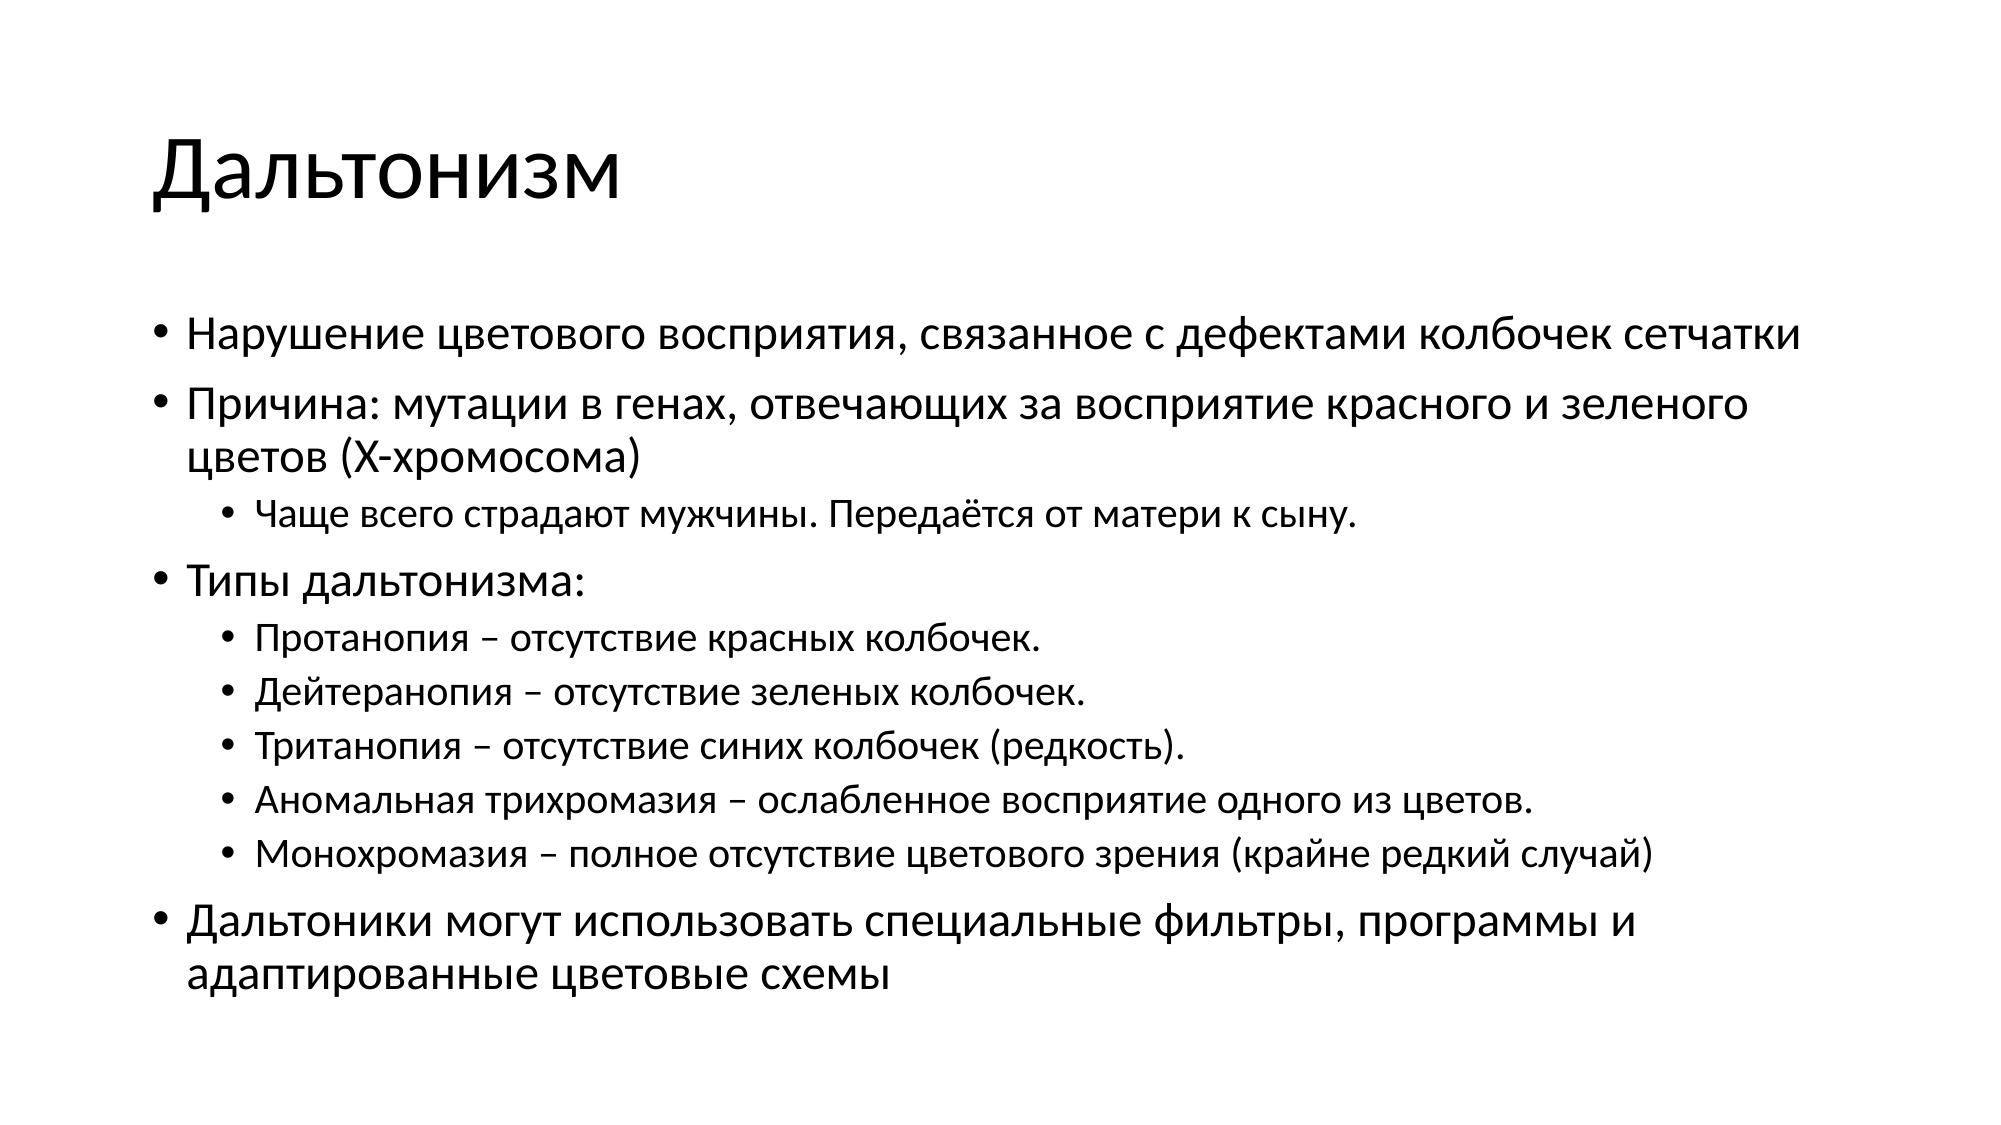

# Дальтонизм
Нарушение цветового восприятия, связанное с дефектами колбочек сетчатки
Причина: мутации в генах, отвечающих за восприятие красного и зеленого цветов (X-хромосома)
Чаще всего страдают мужчины. Передаётся от матери к сыну.
Типы дальтонизма:
Протанопия – отсутствие красных колбочек.
Дейтеранопия – отсутствие зеленых колбочек.
Тританопия – отсутствие синих колбочек (редкость).
Аномальная трихромазия – ослабленное восприятие одного из цветов.
Монохромазия – полное отсутствие цветового зрения (крайне редкий случай)
Дальтоники могут использовать специальные фильтры, программы и адаптированные цветовые схемы